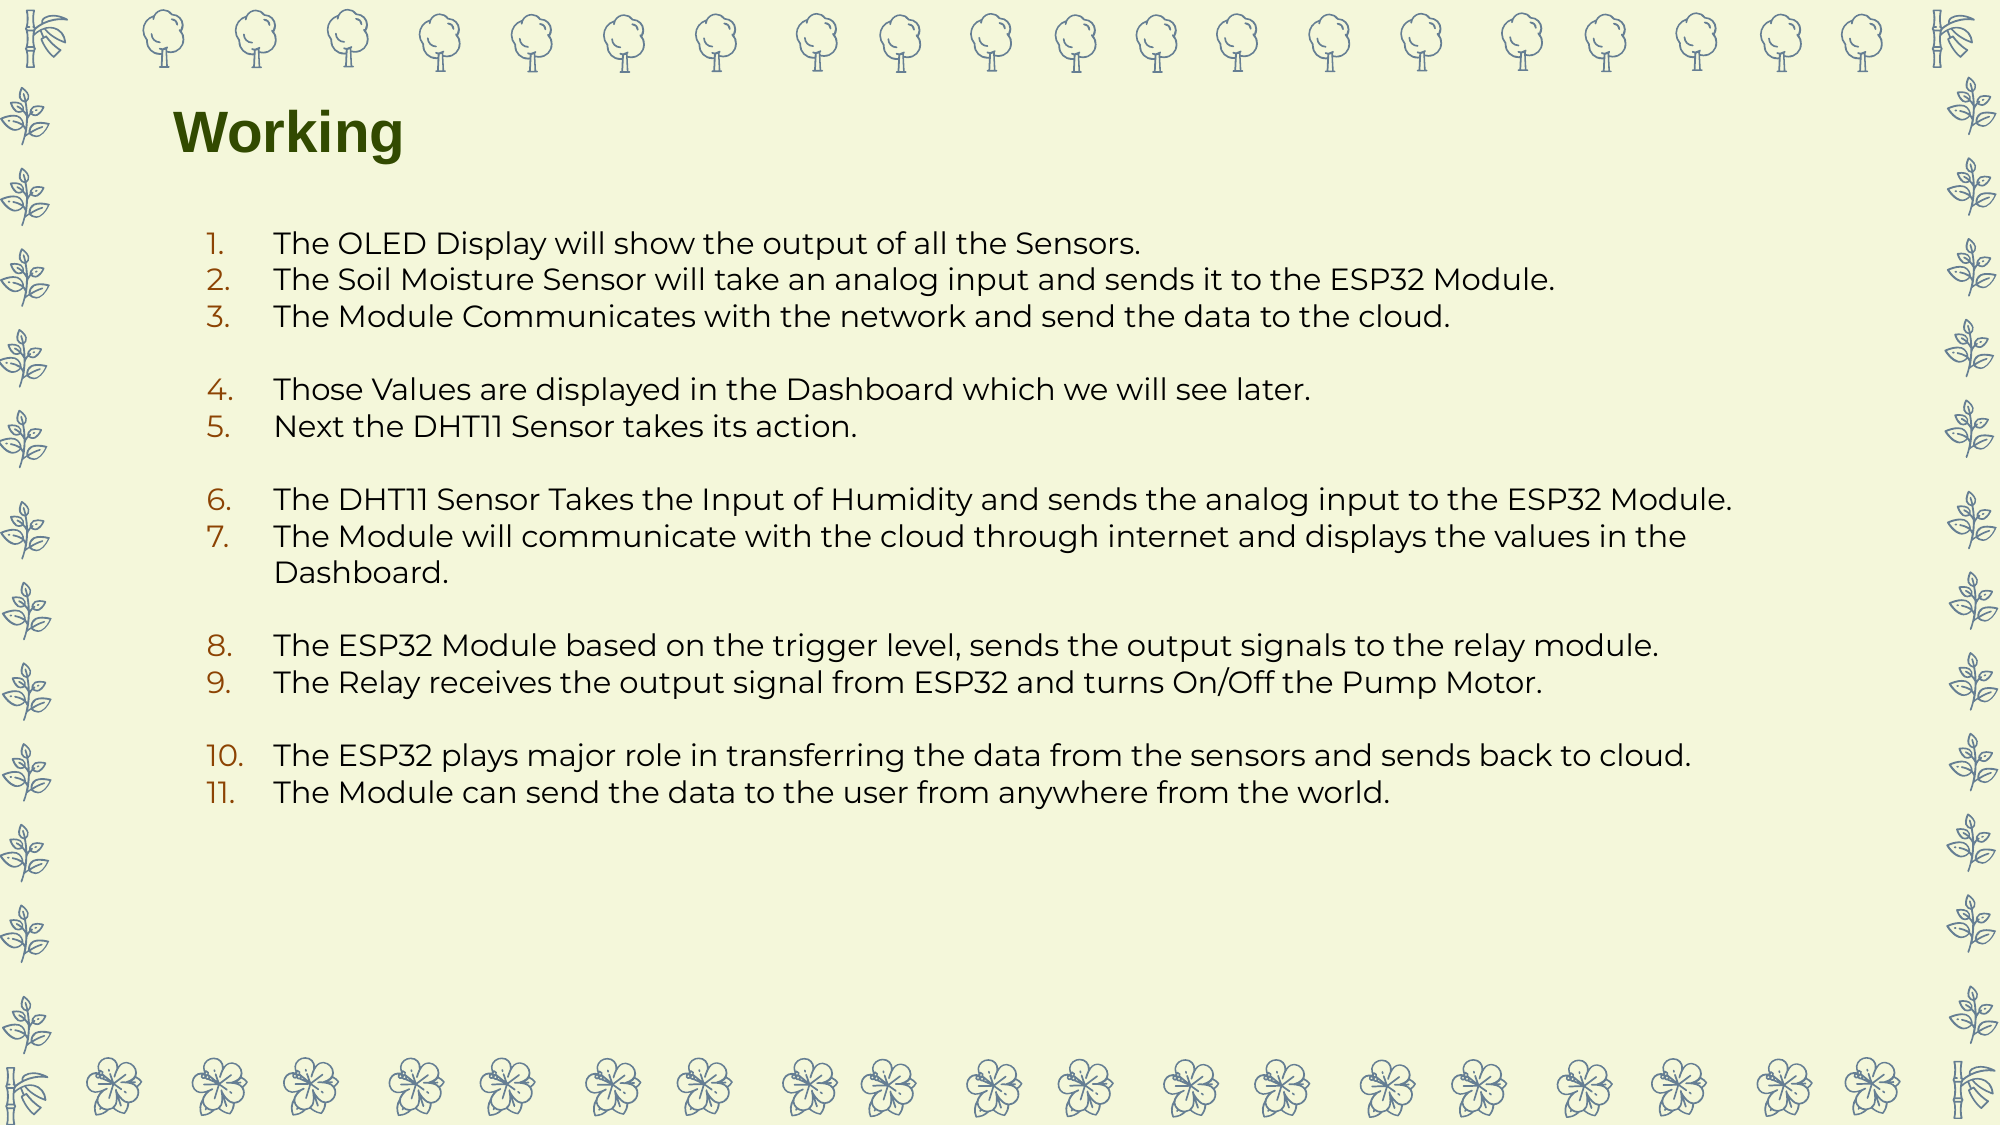

# Working
The OLED Display will show the output of all the Sensors.
The Soil Moisture Sensor will take an analog input and sends it to the ESP32 Module.
The Module Communicates with the network and send the data to the cloud.

Those Values are displayed in the Dashboard which we will see later.
Next the DHT11 Sensor takes its action.

The DHT11 Sensor Takes the Input of Humidity and sends the analog input to the ESP32 Module.
The Module will communicate with the cloud through internet and displays the values in the Dashboard.

The ESP32 Module based on the trigger level, sends the output signals to the relay module.
The Relay receives the output signal from ESP32 and turns On/Off the Pump Motor.

The ESP32 plays major role in transferring the data from the sensors and sends back to cloud.
The Module can send the data to the user from anywhere from the world.